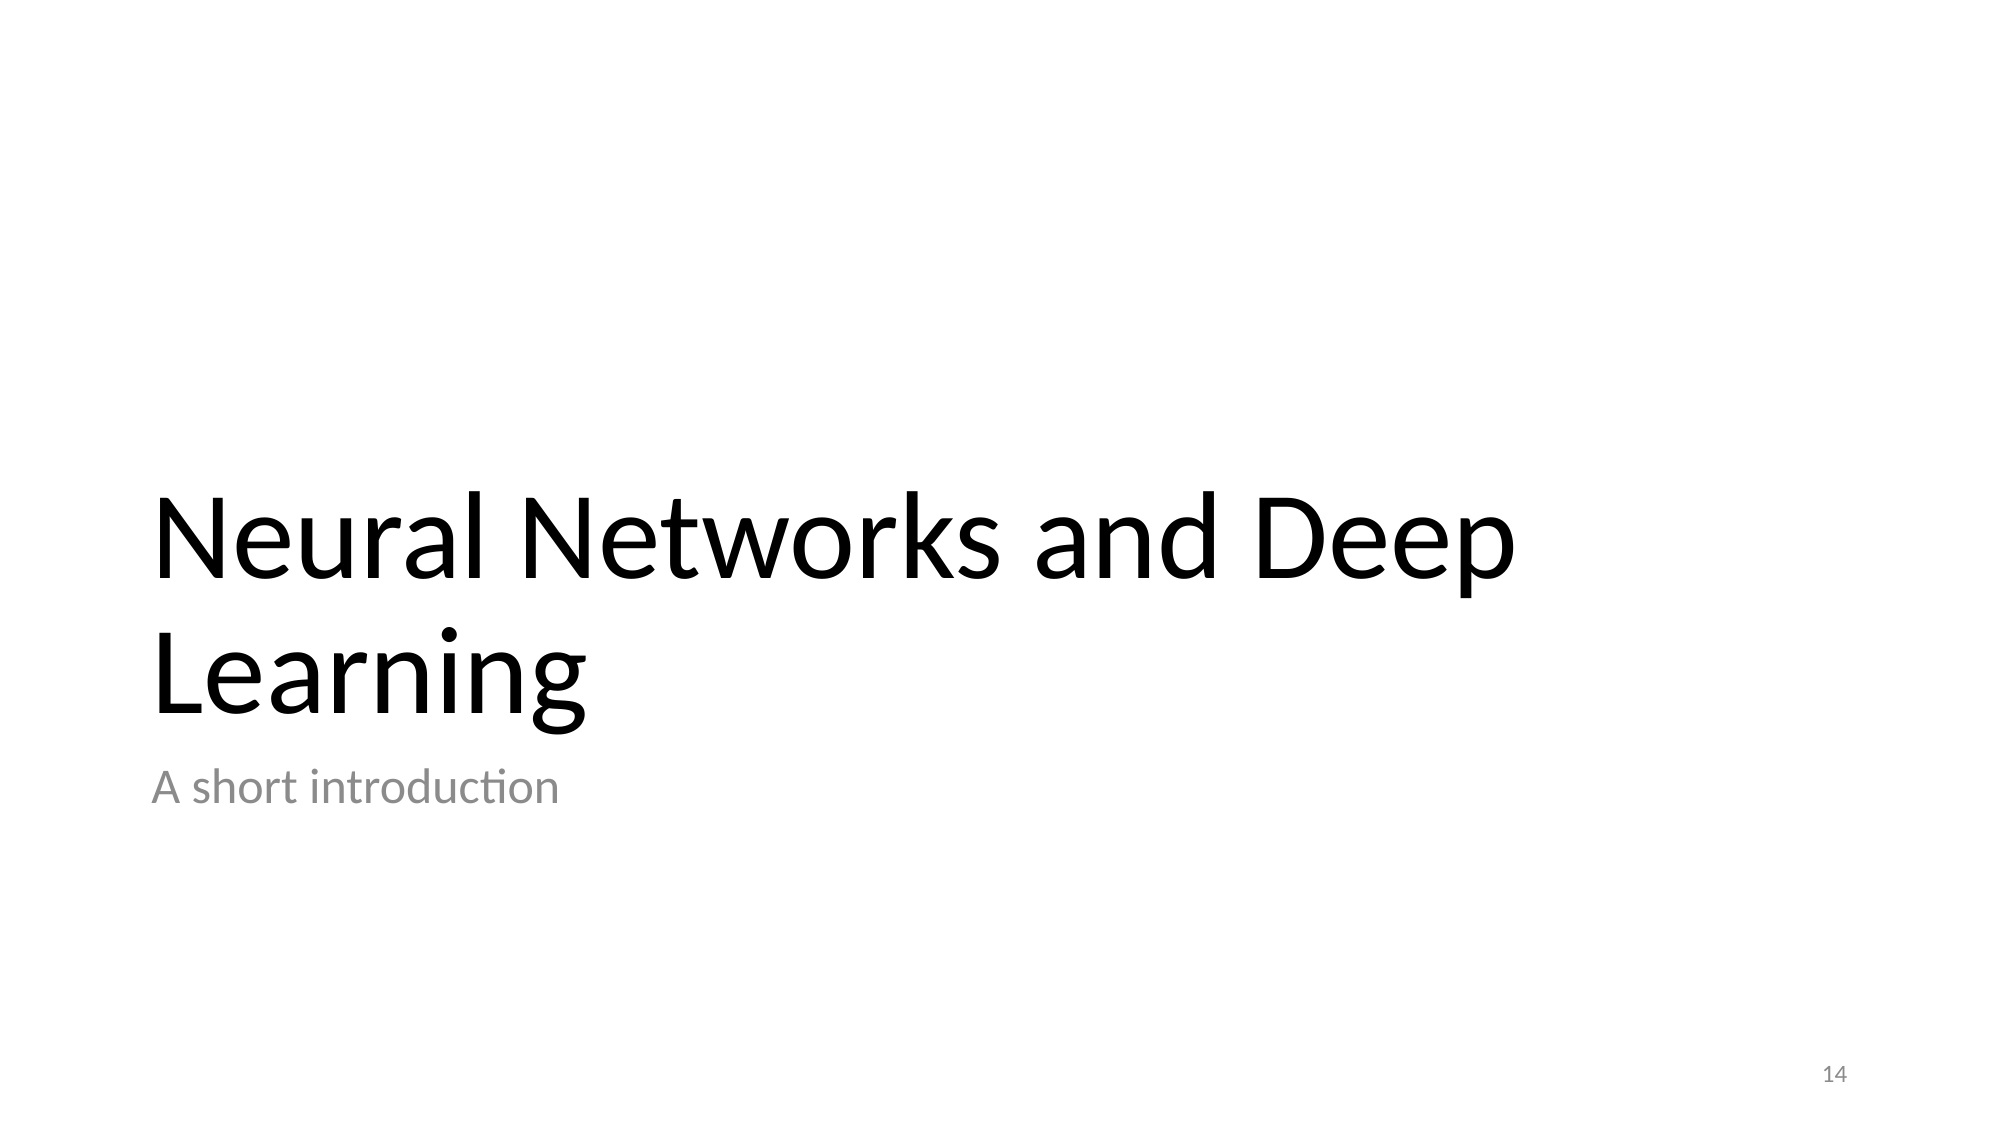

# Neural Networks and Deep Learning
A short introduction
14